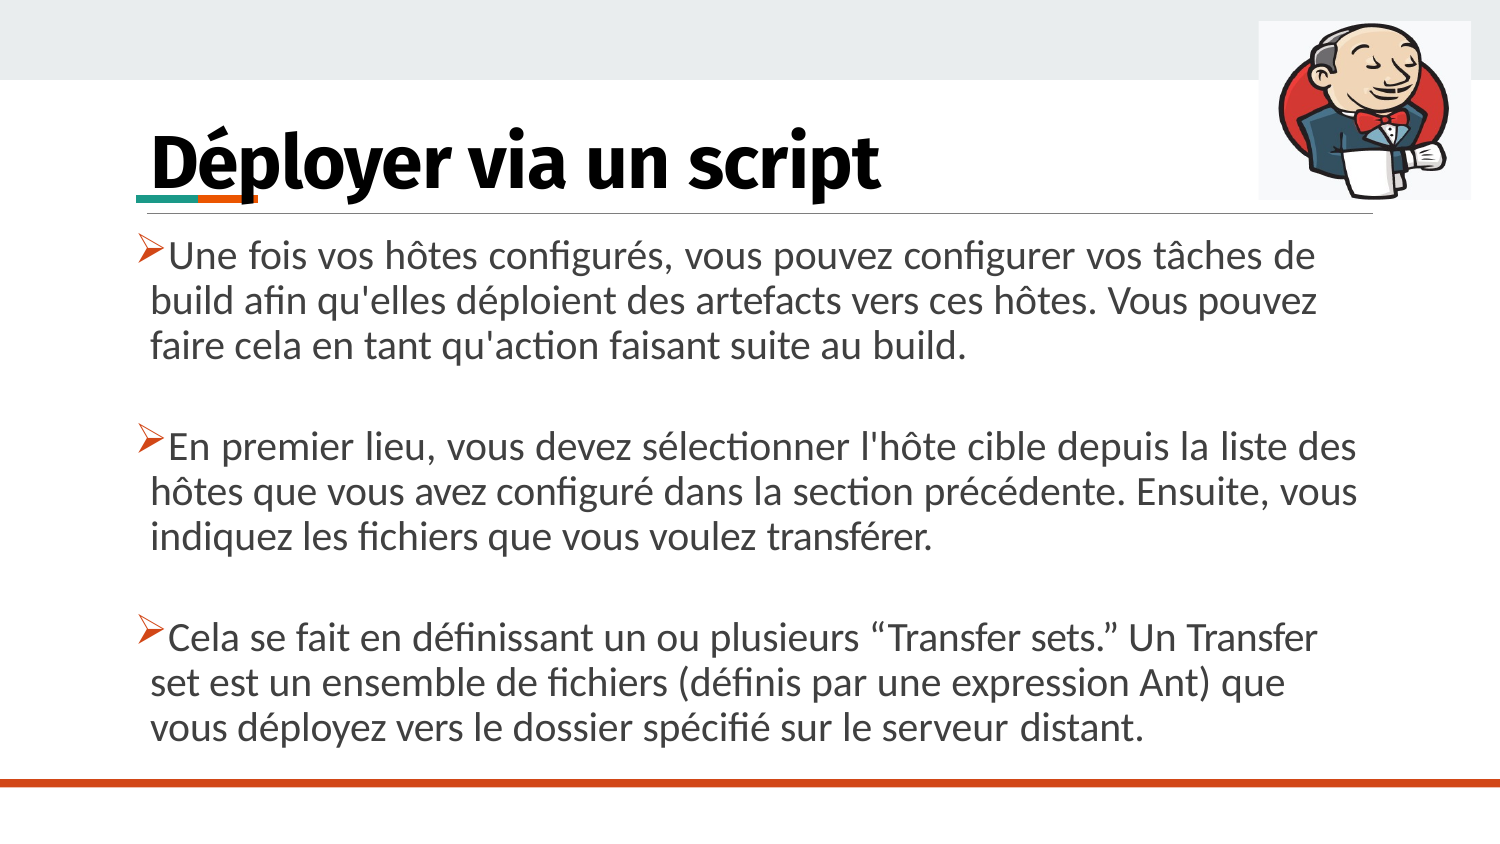

# Déployer via un script

Une fois vos hôtes configurés, vous pouvez configurer vos tâches de  build afin qu'elles déploient des artefacts vers ces hôtes. Vous pouvez  faire cela en tant qu'action faisant suite au build.

En premier lieu, vous devez sélectionner l'hôte cible depuis la liste des  hôtes que vous avez configuré dans la section précédente. Ensuite, vous  indiquez les fichiers que vous voulez transférer.

Cela se fait en définissant un ou plusieurs “Transfer sets.” Un Transfer  set est un ensemble de fichiers (définis par une expression Ant) que  vous déployez vers le dossier spécifié sur le serveur distant.